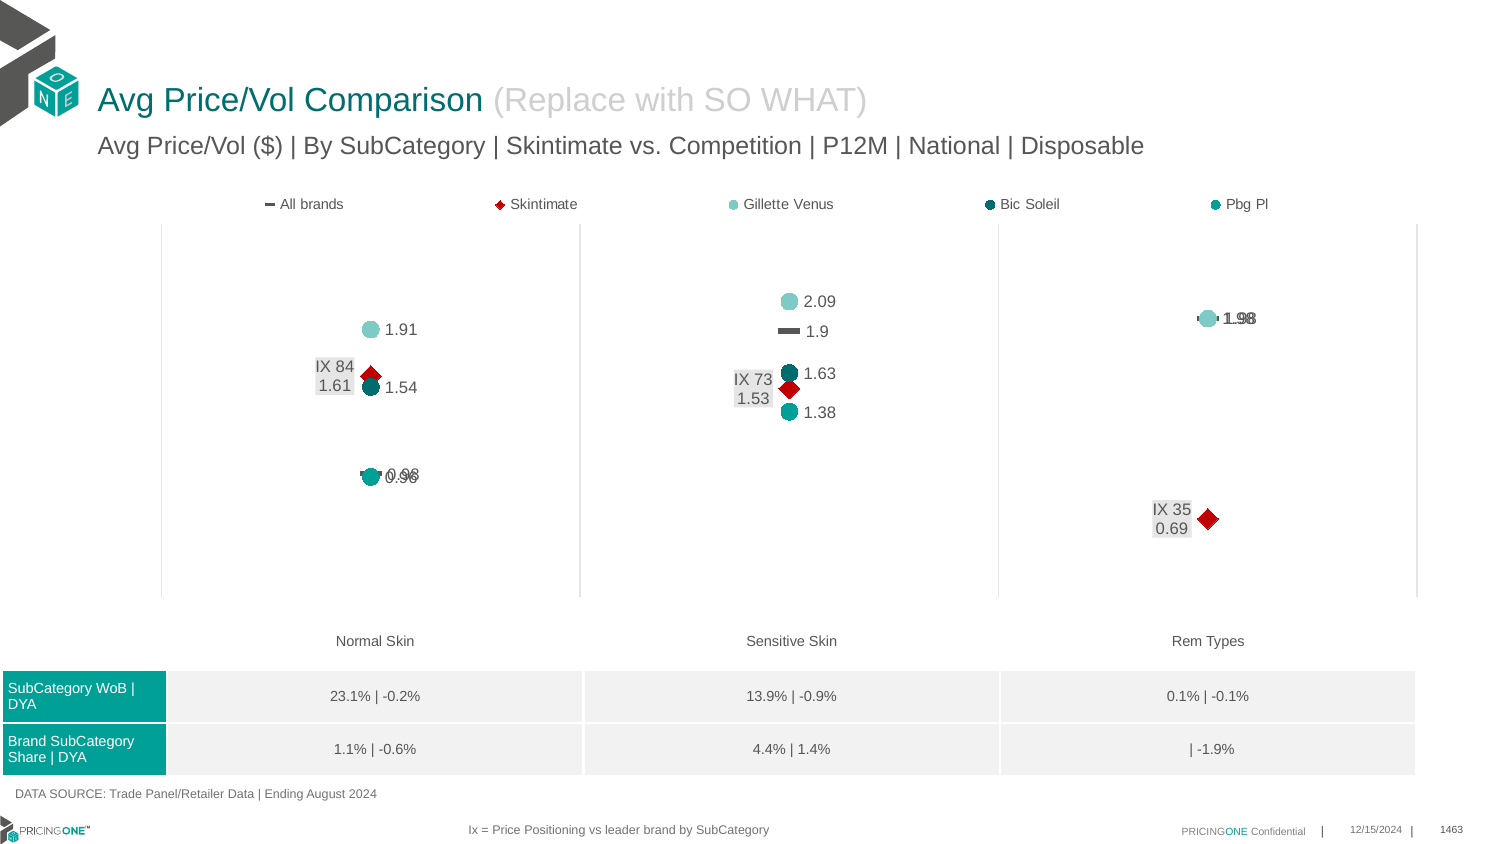

# Avg Price/Vol Comparison (Replace with SO WHAT)
Avg Price/Vol ($) | By SubCategory | Skintimate vs. Competition | P12M | National | Disposable

### Chart

| Category | All brands | Skintimate | Gillette Venus | Bic Soleil | Pbg Pl |
|---|---|---|---|---|---|
| IX 84 | 0.98 | 1.61 | 1.91 | 1.54 | 0.96 |
| IX 73 | 1.9 | 1.53 | 2.09 | 1.63 | 1.38 |
| IX 35 | 1.98 | 0.69 | 1.98 | None | None |
|  | Normal Skin | Sensitive Skin | Rem Types |
| --- | --- | --- | --- |
| SubCategory WoB | DYA | 23.1% | -0.2% | 13.9% | -0.9% | 0.1% | -0.1% |
| Brand SubCategory Share | DYA | 1.1% | -0.6% | 4.4% | 1.4% | | -1.9% |
DATA SOURCE: Trade Panel/Retailer Data | Ending August 2024
Ix = Price Positioning vs leader brand by SubCategory
12/15/2024
1463